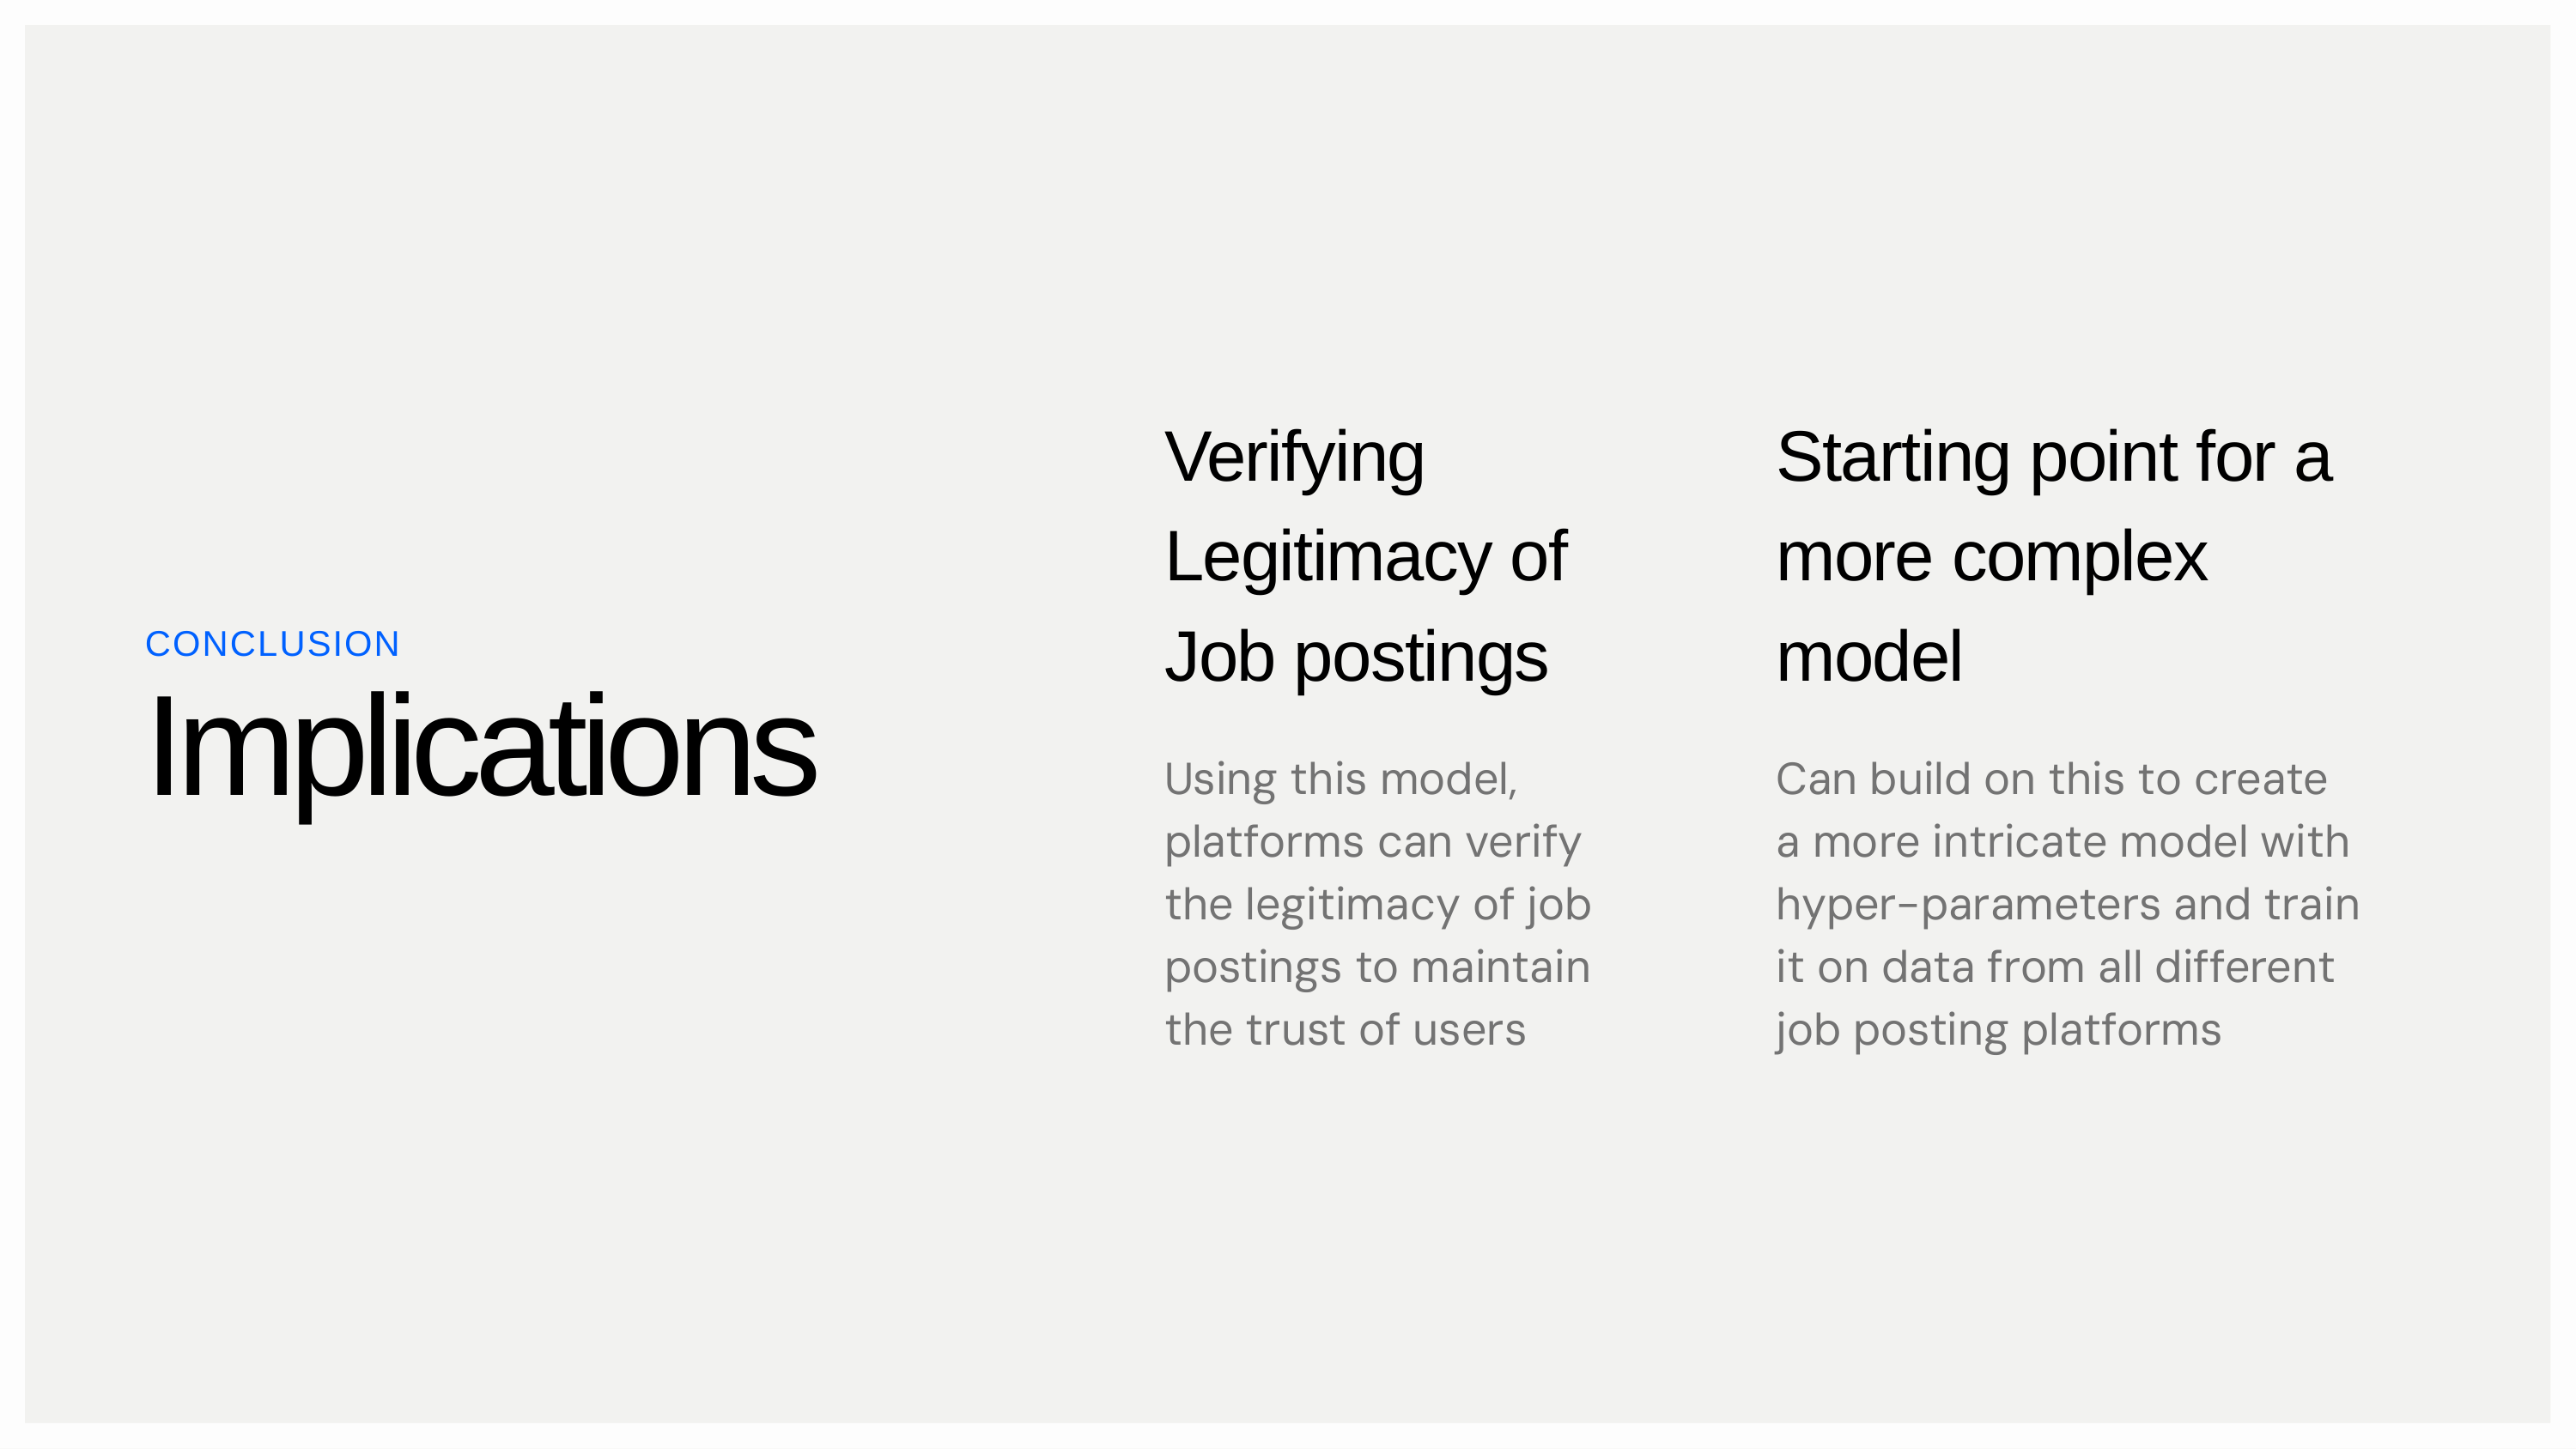

Verifying Legitimacy of Job postings
Using this model, platforms can verify the legitimacy of job postings to maintain the trust of users
Starting point for a more complex model
Can build on this to create a more intricate model with hyper-parameters and train it on data from all different job posting platforms
CONCLUSION
Implications